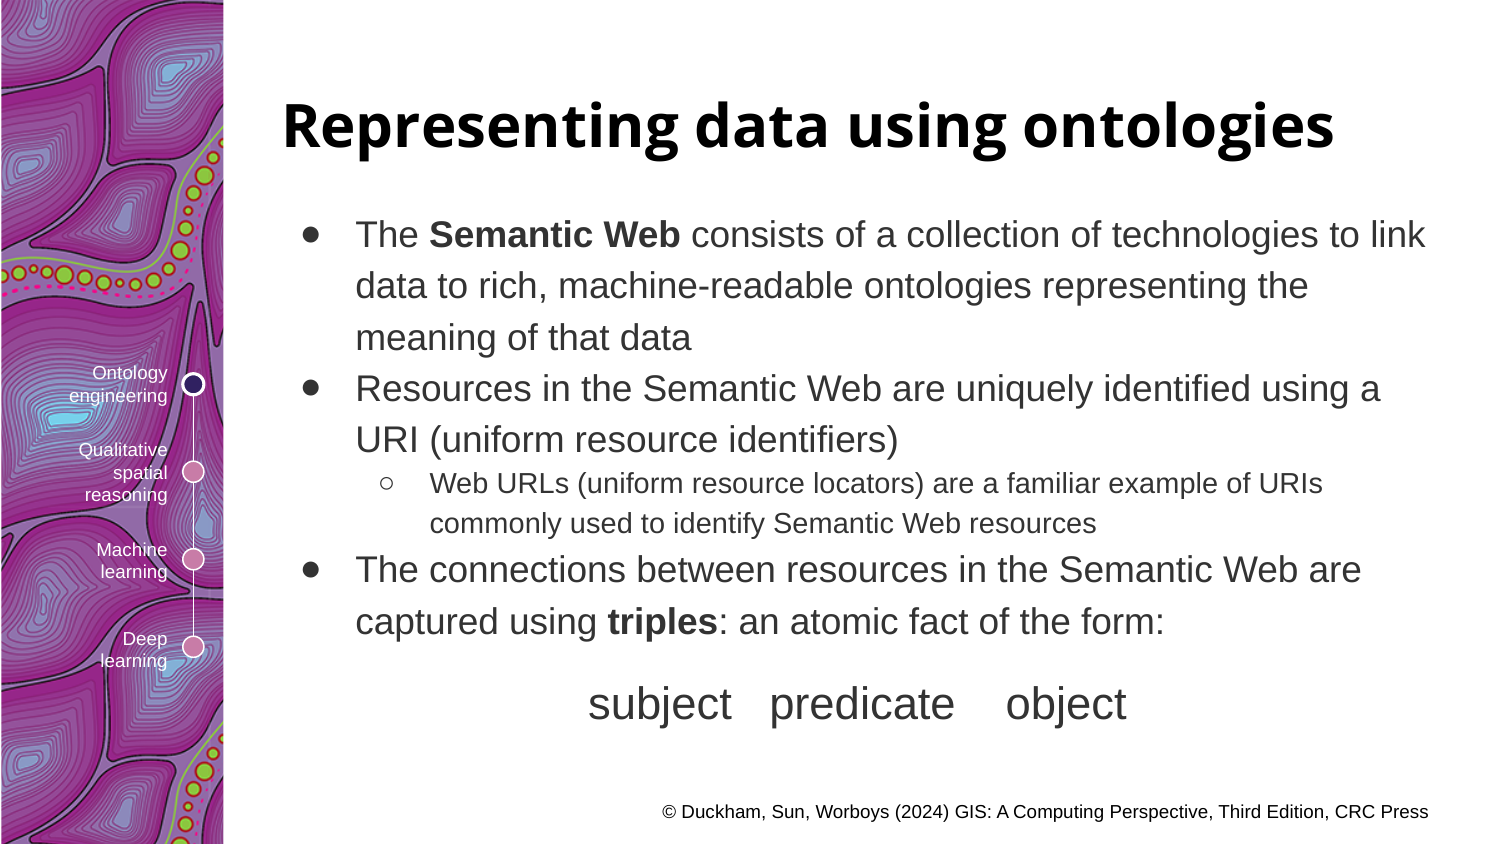

# Representing data using ontologies
The Semantic Web consists of a collection of technologies to link data to rich, machine-readable ontologies representing the meaning of that data
Resources in the Semantic Web are uniquely identified using a URI (uniform resource identifiers)
Web URLs (uniform resource locators) are a familiar example of URIs commonly used to identify Semantic Web resources
The connections between resources in the Semantic Web are captured using triples: an atomic fact of the form:
subject   predicate    object